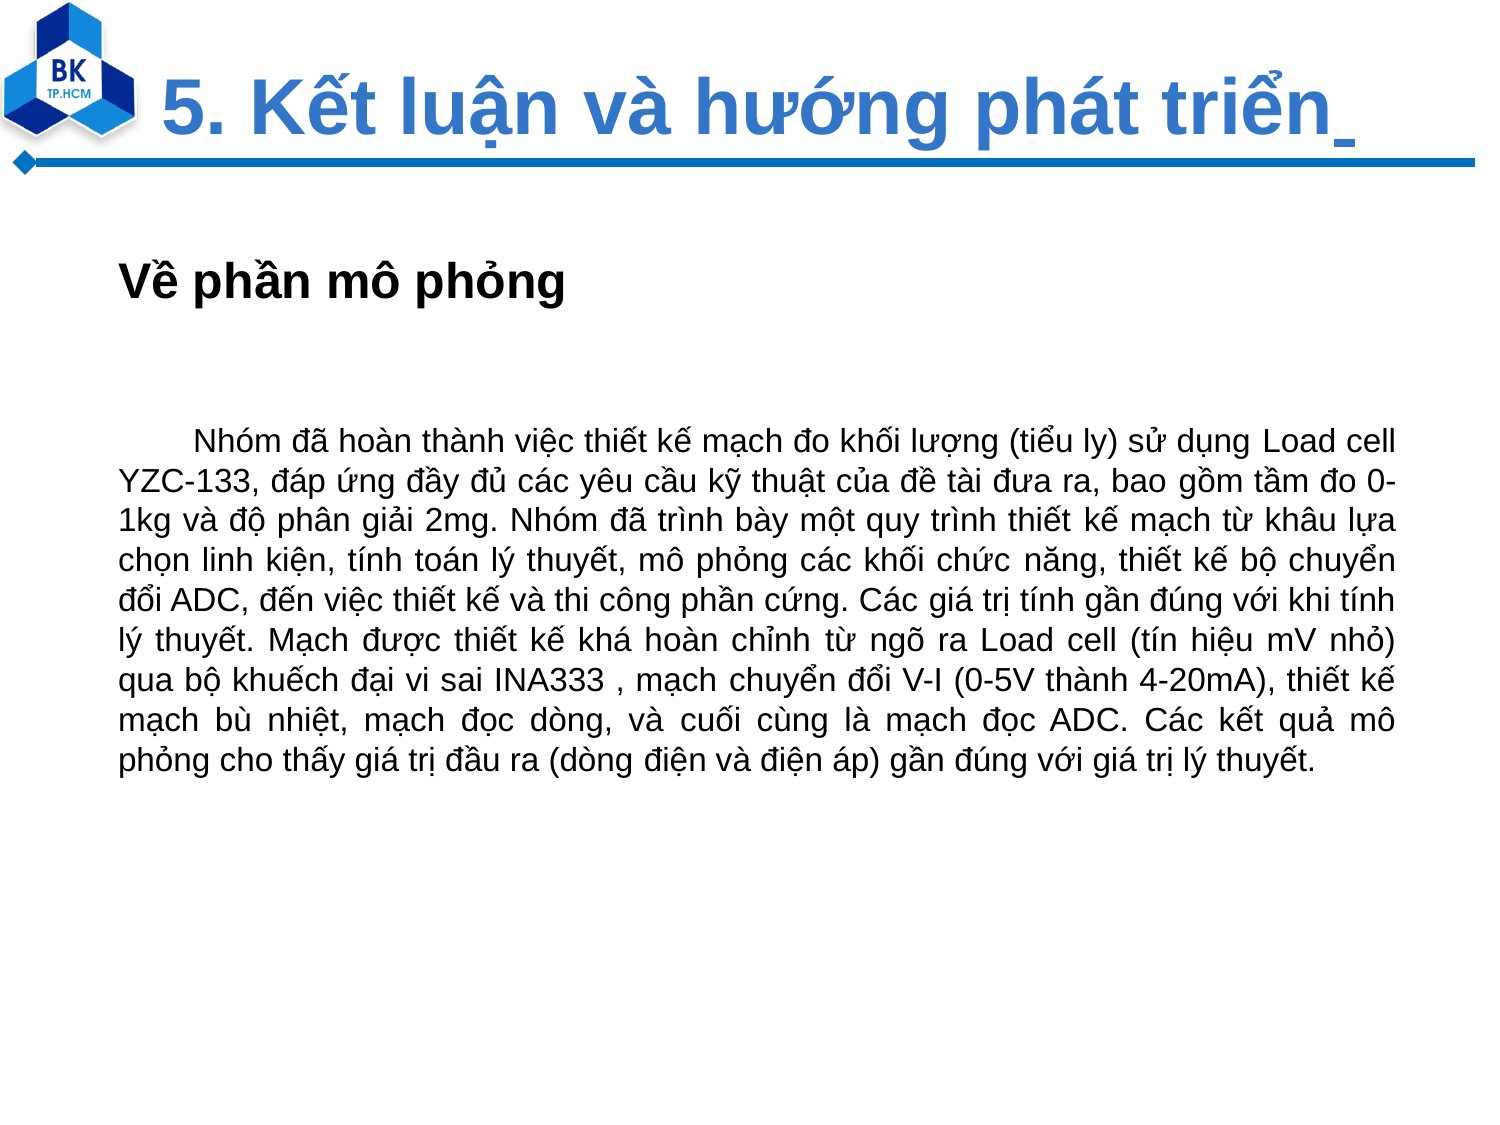

# 5. Kết luận và hướng phát triển

Về phần mô phỏng

Nhóm đã hoàn thành việc thiết kế mạch đo khối lượng (tiểu ly) sử dụng Load cell YZC-133, đáp ứng đầy đủ các yêu cầu kỹ thuật của đề tài đưa ra, bao gồm tầm đo 0-1kg và độ phân giải 2mg. Nhóm đã trình bày một quy trình thiết kế mạch từ khâu lựa chọn linh kiện, tính toán lý thuyết, mô phỏng các khối chức năng, thiết kế bộ chuyển đổi ADC, đến việc thiết kế và thi công phần cứng. Các giá trị tính gần đúng với khi tính lý thuyết. Mạch được thiết kế khá hoàn chỉnh từ ngõ ra Load cell (tín hiệu mV nhỏ) qua bộ khuếch đại vi sai INA333 , mạch chuyển đổi V-I (0-5V thành 4-20mA), thiết kế mạch bù nhiệt, mạch đọc dòng, và cuối cùng là mạch đọc ADC. Các kết quả mô phỏng cho thấy giá trị đầu ra (dòng điện và điện áp) gần đúng với giá trị lý thuyết.

42